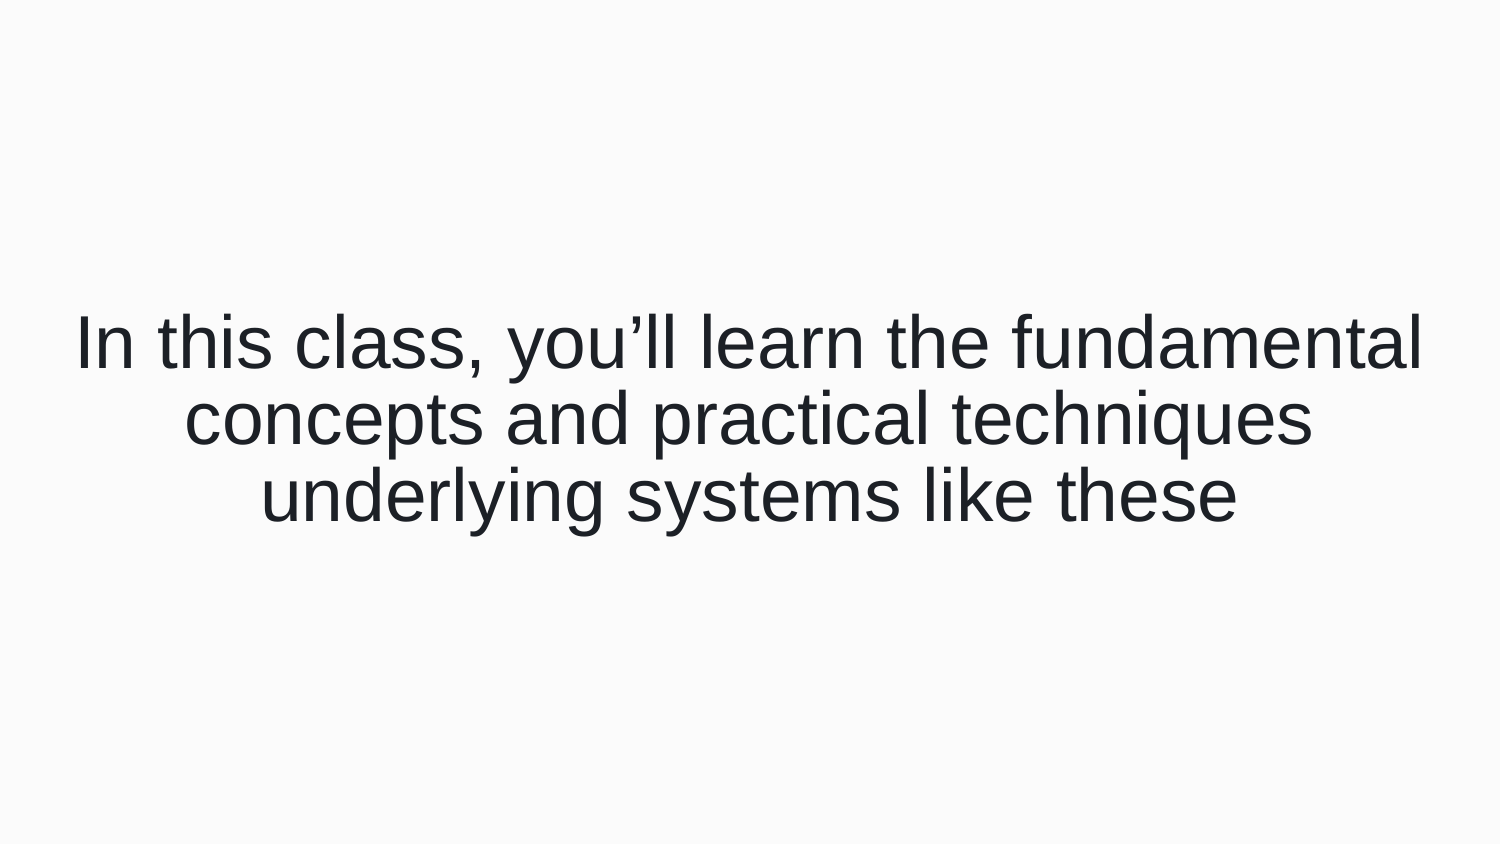

# In this class, you’ll learn the fundamental concepts and practical techniques underlying systems like these